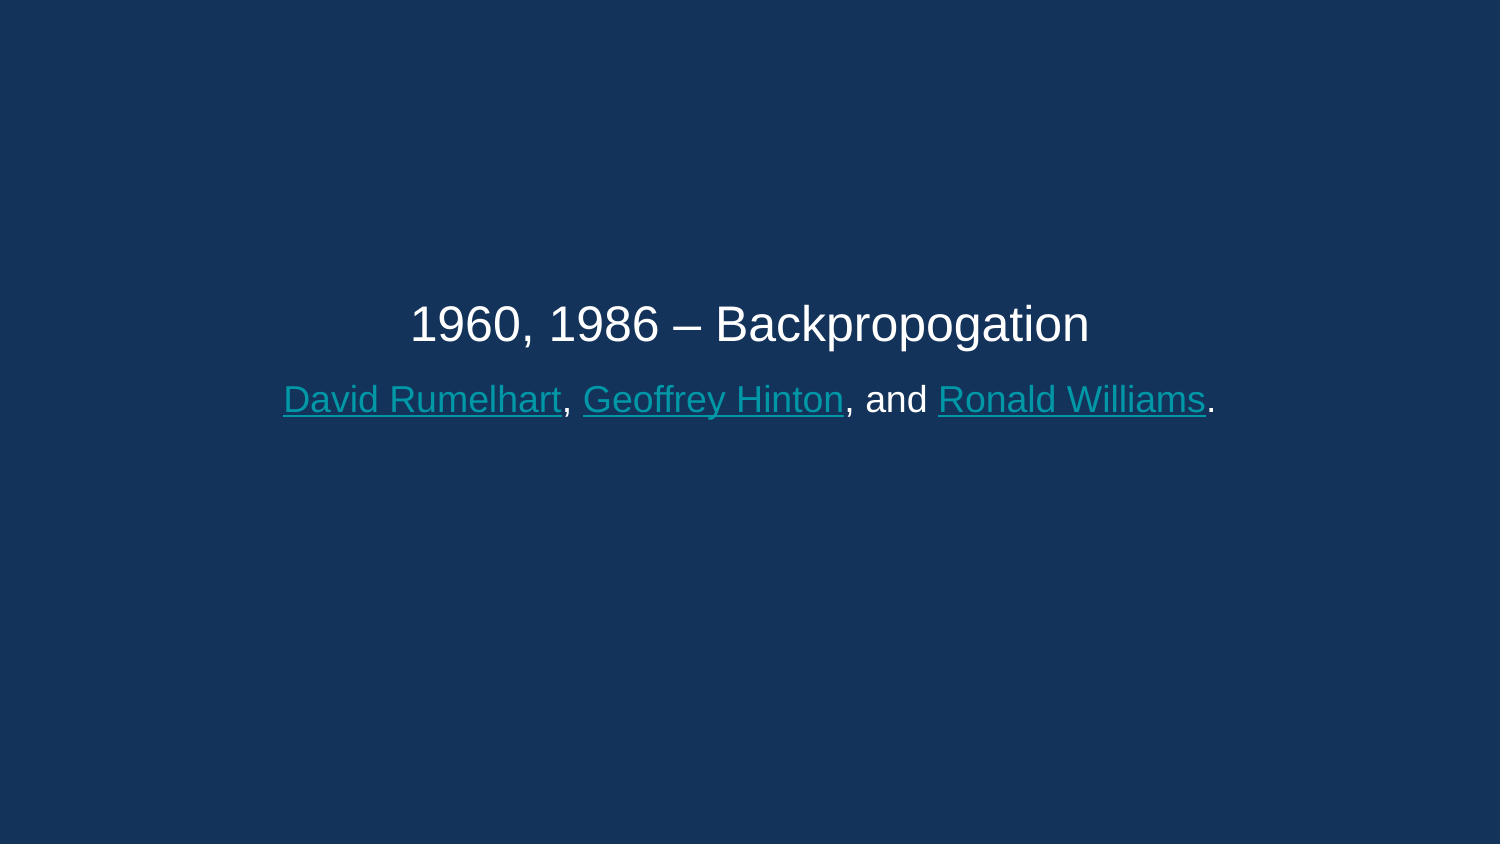

1960, 1986 – Backpropogation
David Rumelhart, Geoffrey Hinton, and Ronald Williams.